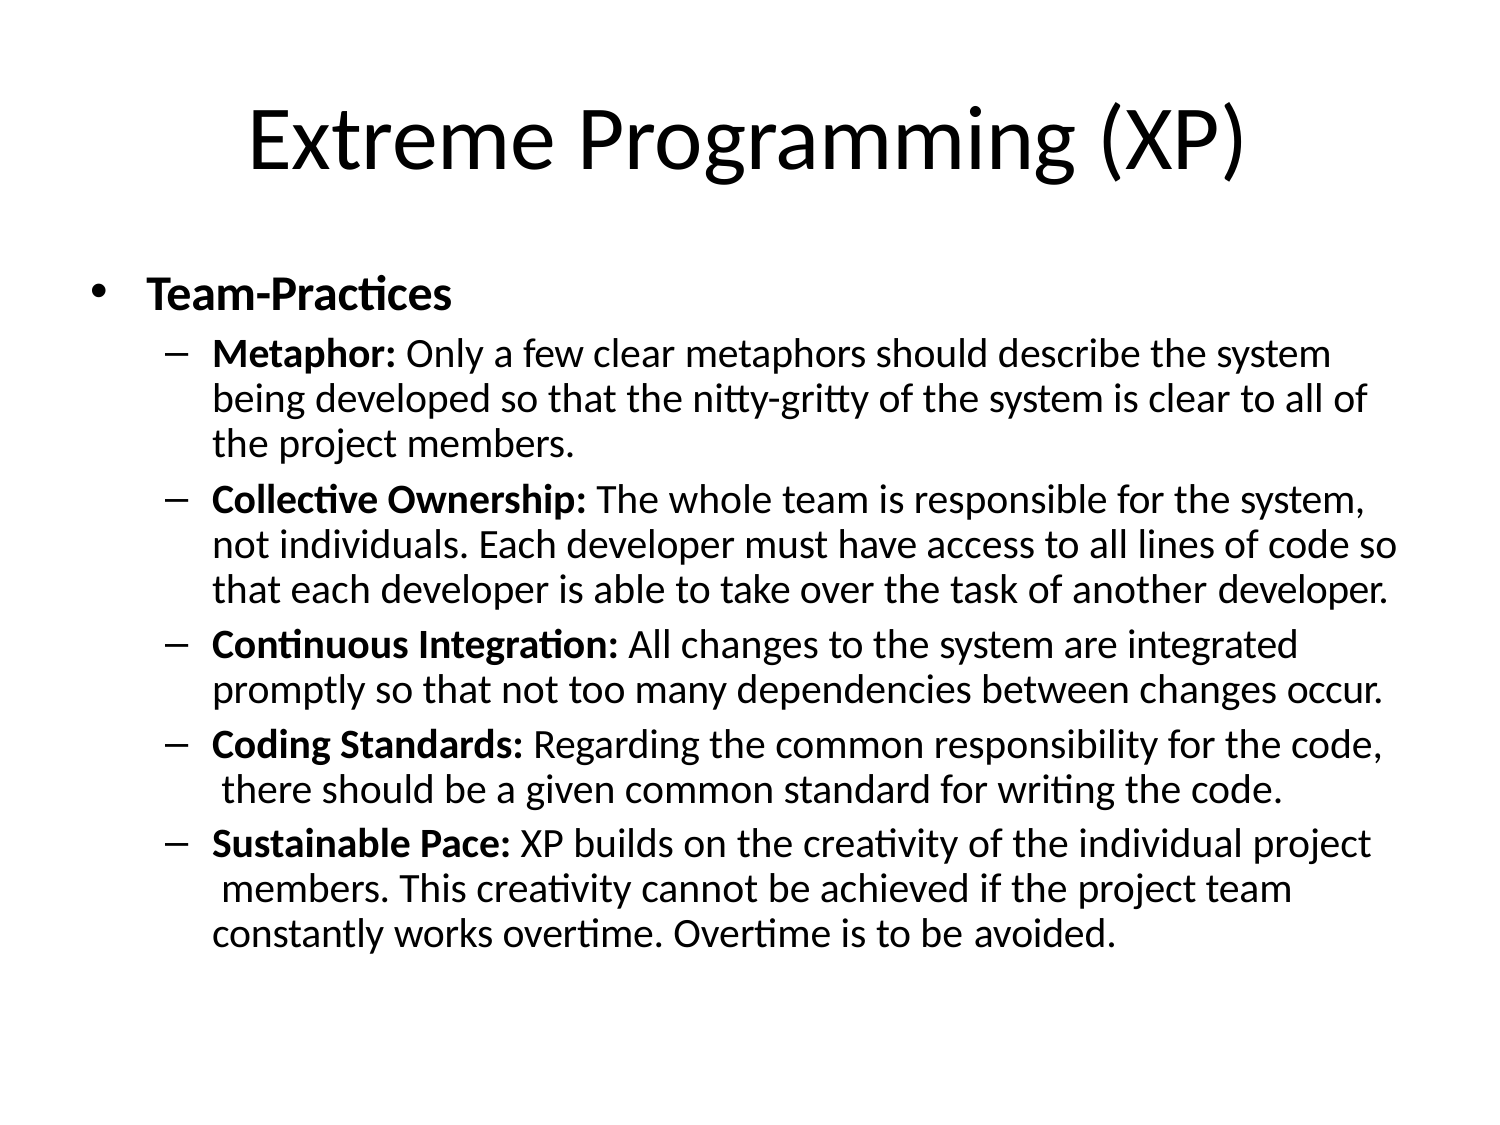

# Extreme Programming (XP)
Team-Practices
Metaphor: Only a few clear metaphors should describe the system  being developed so that the nitty-gritty of the system is clear to all of  the project members.
Collective Ownership: The whole team is responsible for the system,  not individuals. Each developer must have access to all lines of code so  that each developer is able to take over the task of another developer.
Continuous Integration: All changes to the system are integrated  promptly so that not too many dependencies between changes occur.
Coding Standards: Regarding the common responsibility for the code,  there should be a given common standard for writing the code.
Sustainable Pace: XP builds on the creativity of the individual project  members. This creativity cannot be achieved if the project team  constantly works overtime. Overtime is to be avoided.